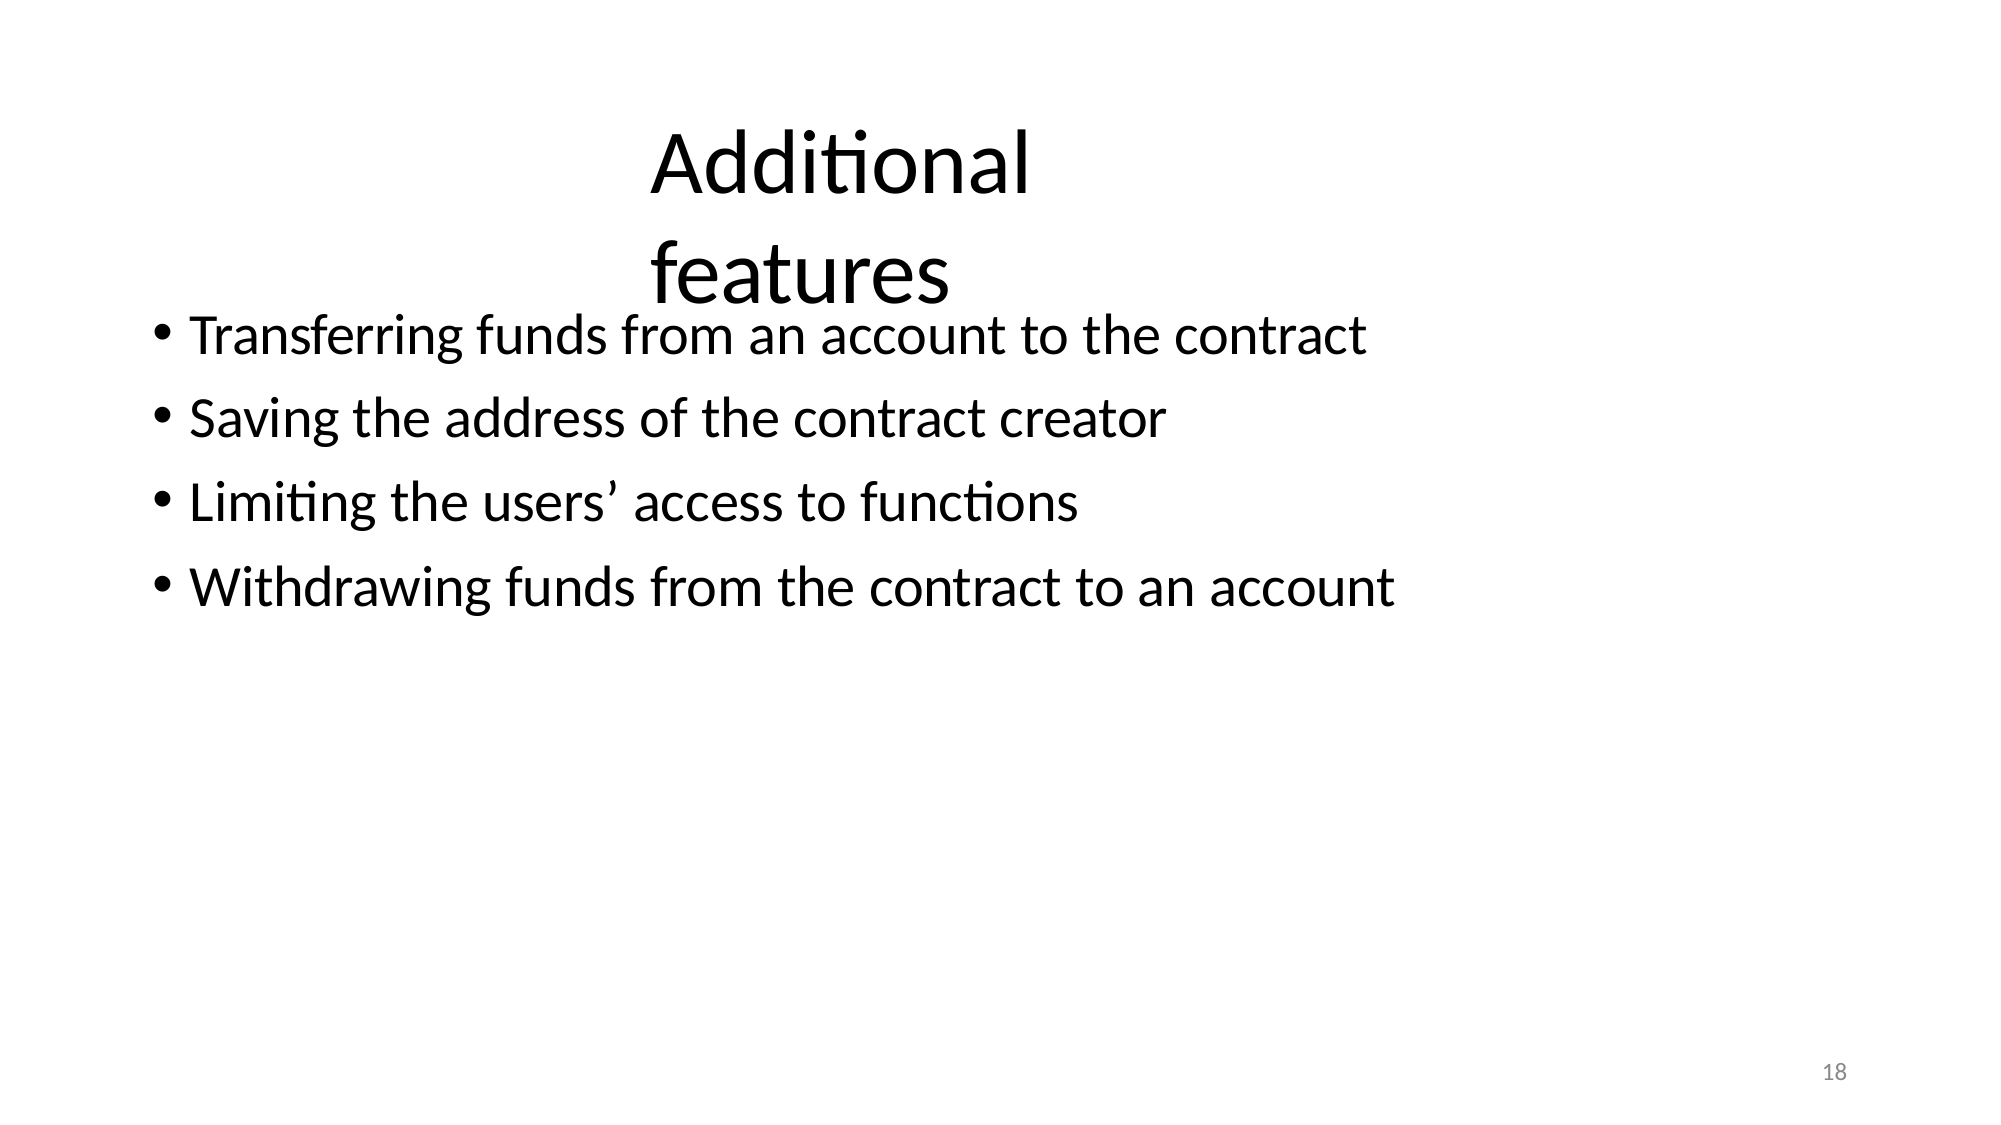

# Additional features
Transferring funds from an account to the contract
Saving the address of the contract creator
Limiting the users’ access to functions
Withdrawing funds from the contract to an account
18